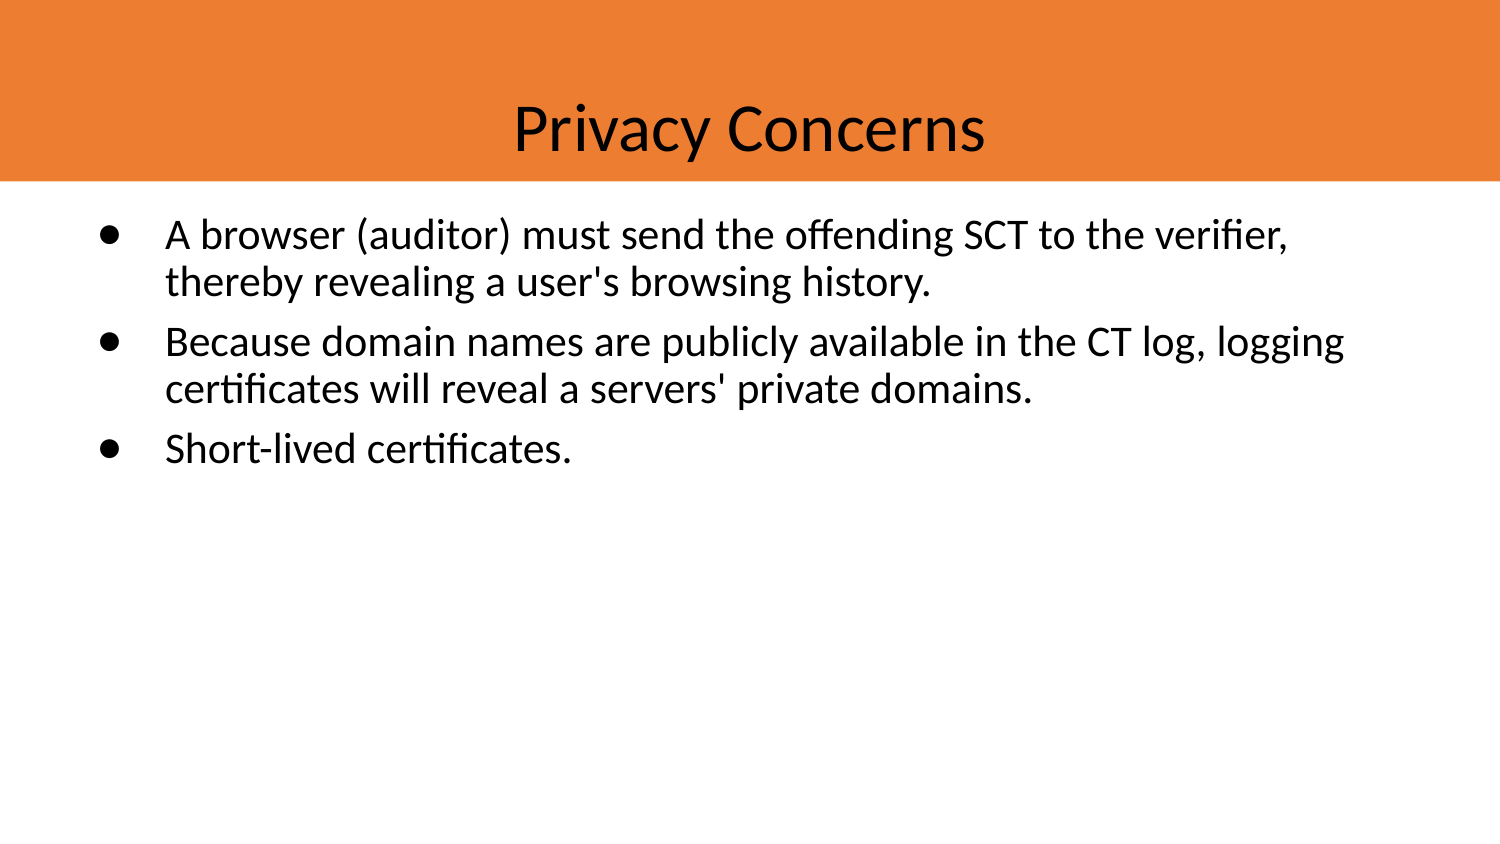

Privacy Concerns
# Privacy concerns
A browser (auditor) must send the offending SCT to the verifier, thereby revealing a user's browsing history.
Because domain names are publicly available in the CT log, logging certificates will reveal a servers' private domains.
Short-lived certificates.